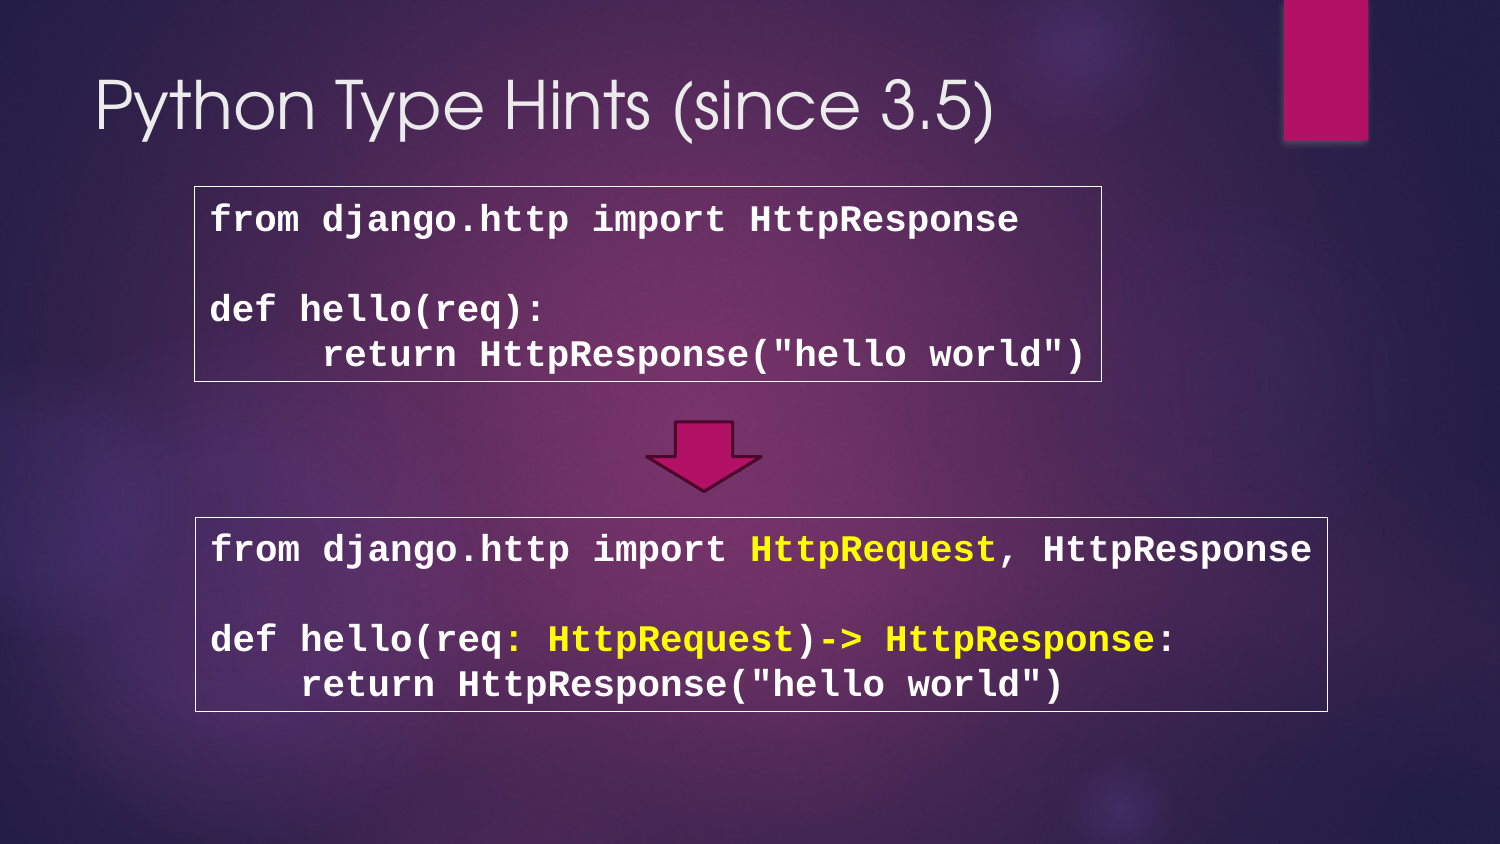

# Python Type Hints (since 3.5)
from django.http import HttpResponse

def hello(req):
     return HttpResponse("hello world")

from django.http import HttpRequest, HttpResponse

def hello(req: HttpRequest)-> HttpResponse:
    return HttpResponse("hello world")